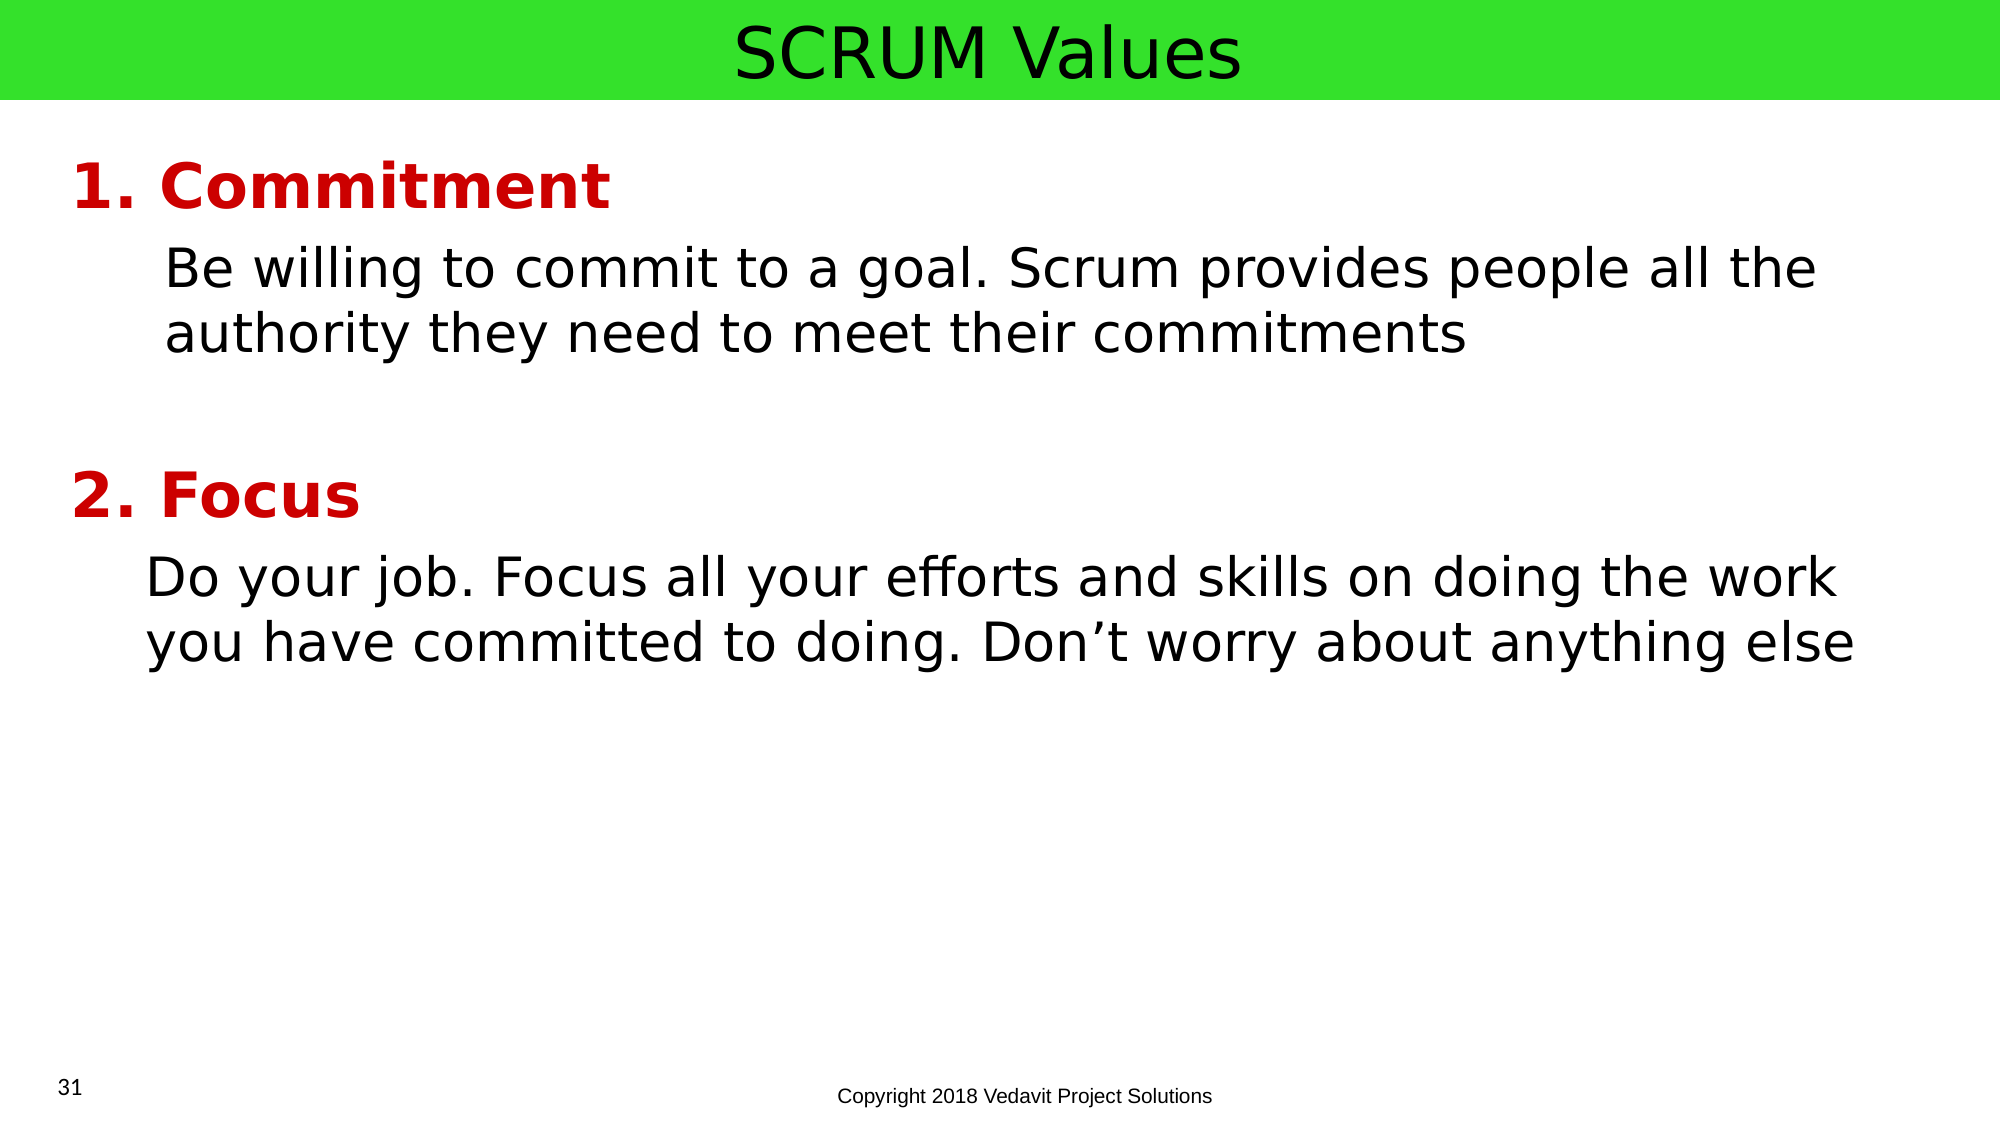

# SCRUM Values
1. Commitment
Be willing to commit to a goal. Scrum provides people all the authority they need to meet their commitments

2. Focus
Do your job. Focus all your efforts and skills on doing the work you have committed to doing. Don’t worry about anything else
31